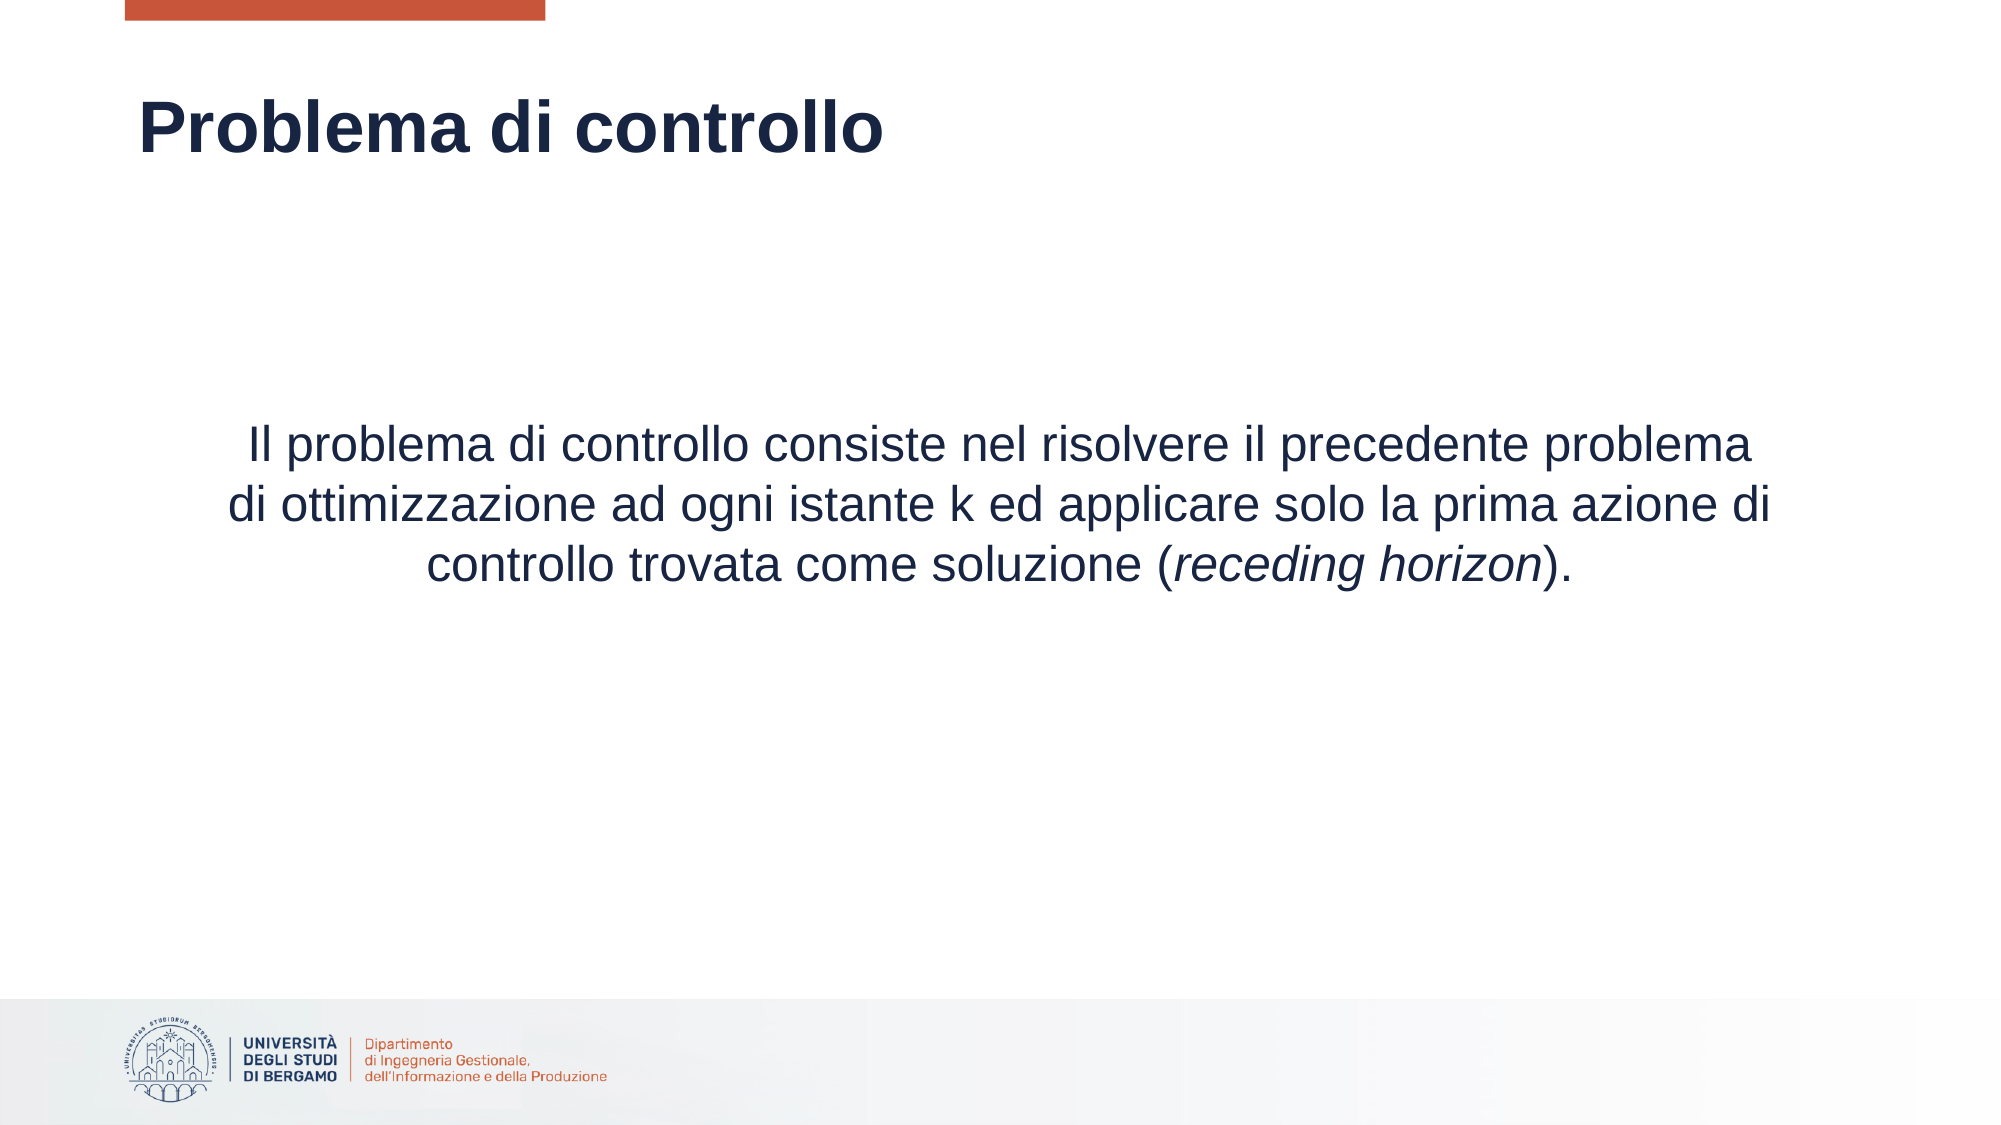

# Problema di controllo
Il problema di controllo consiste nel risolvere il precedente problema di ottimizzazione ad ogni istante k ed applicare solo la prima azione di controllo trovata come soluzione (receding horizon).